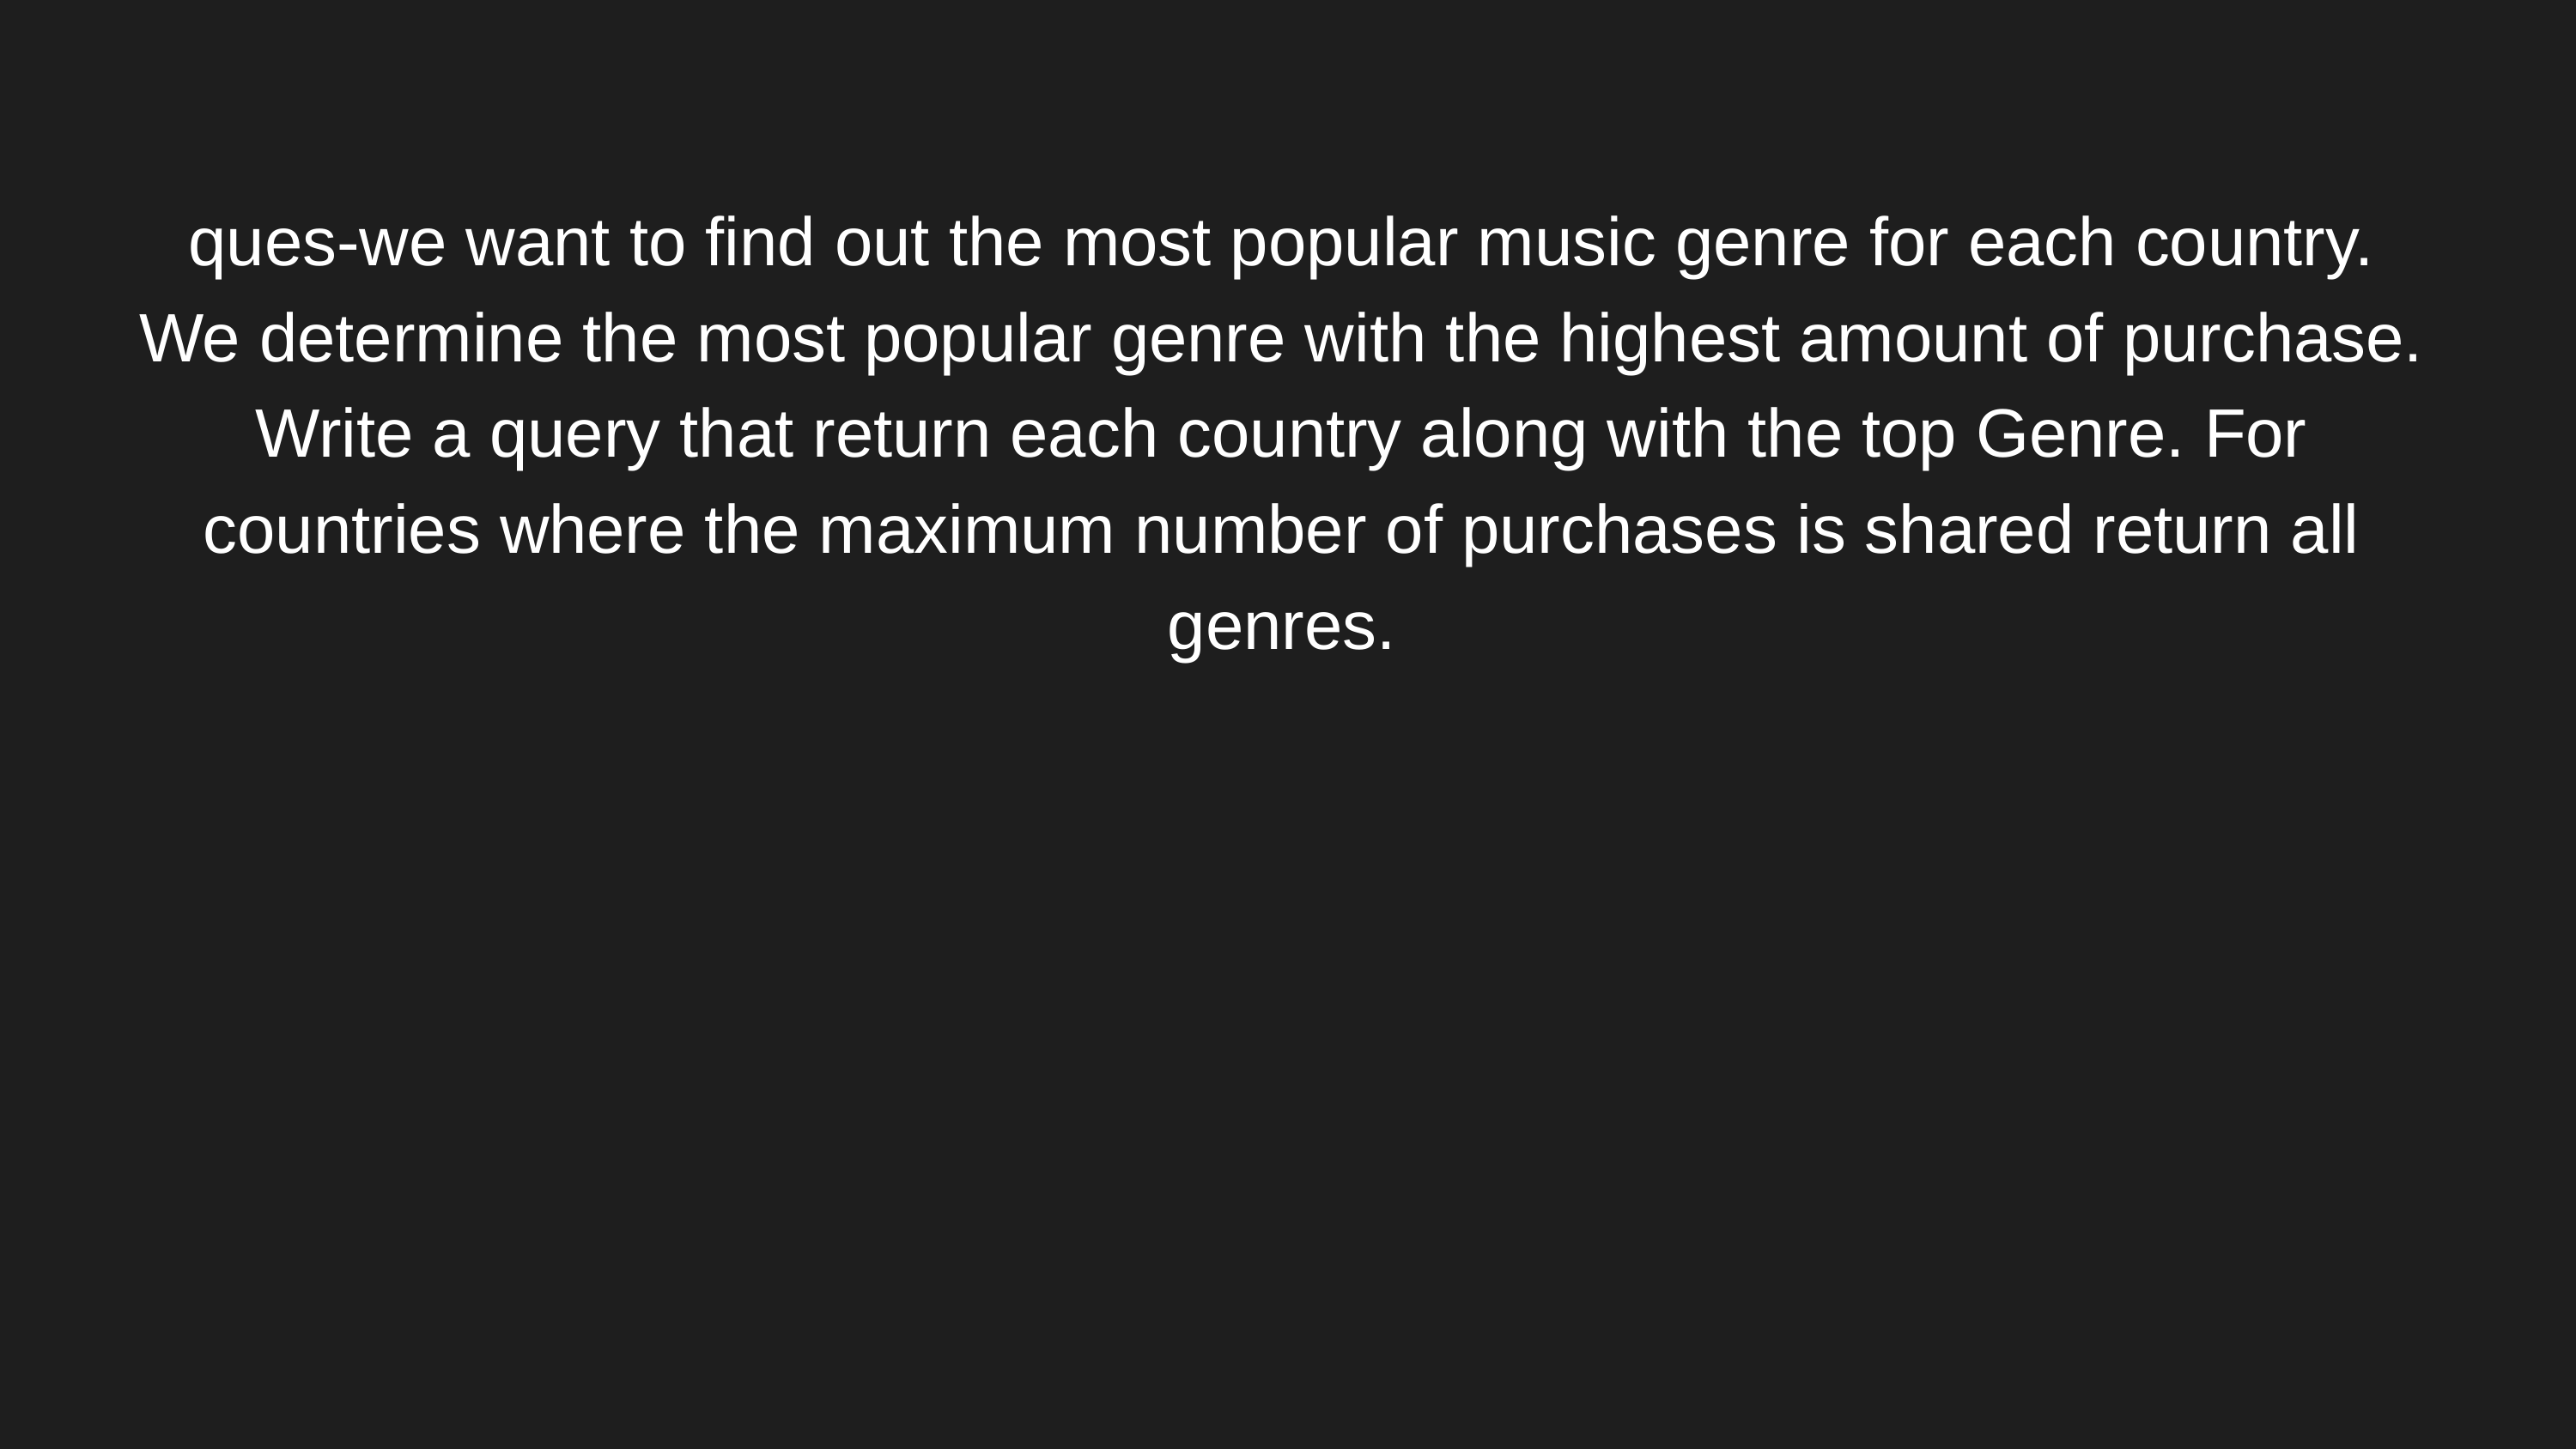

ques-we want to find out the most popular music genre for each country. We determine the most popular genre with the highest amount of purchase. Write a query that return each country along with the top Genre. For countries where the maximum number of purchases is shared return all genres.